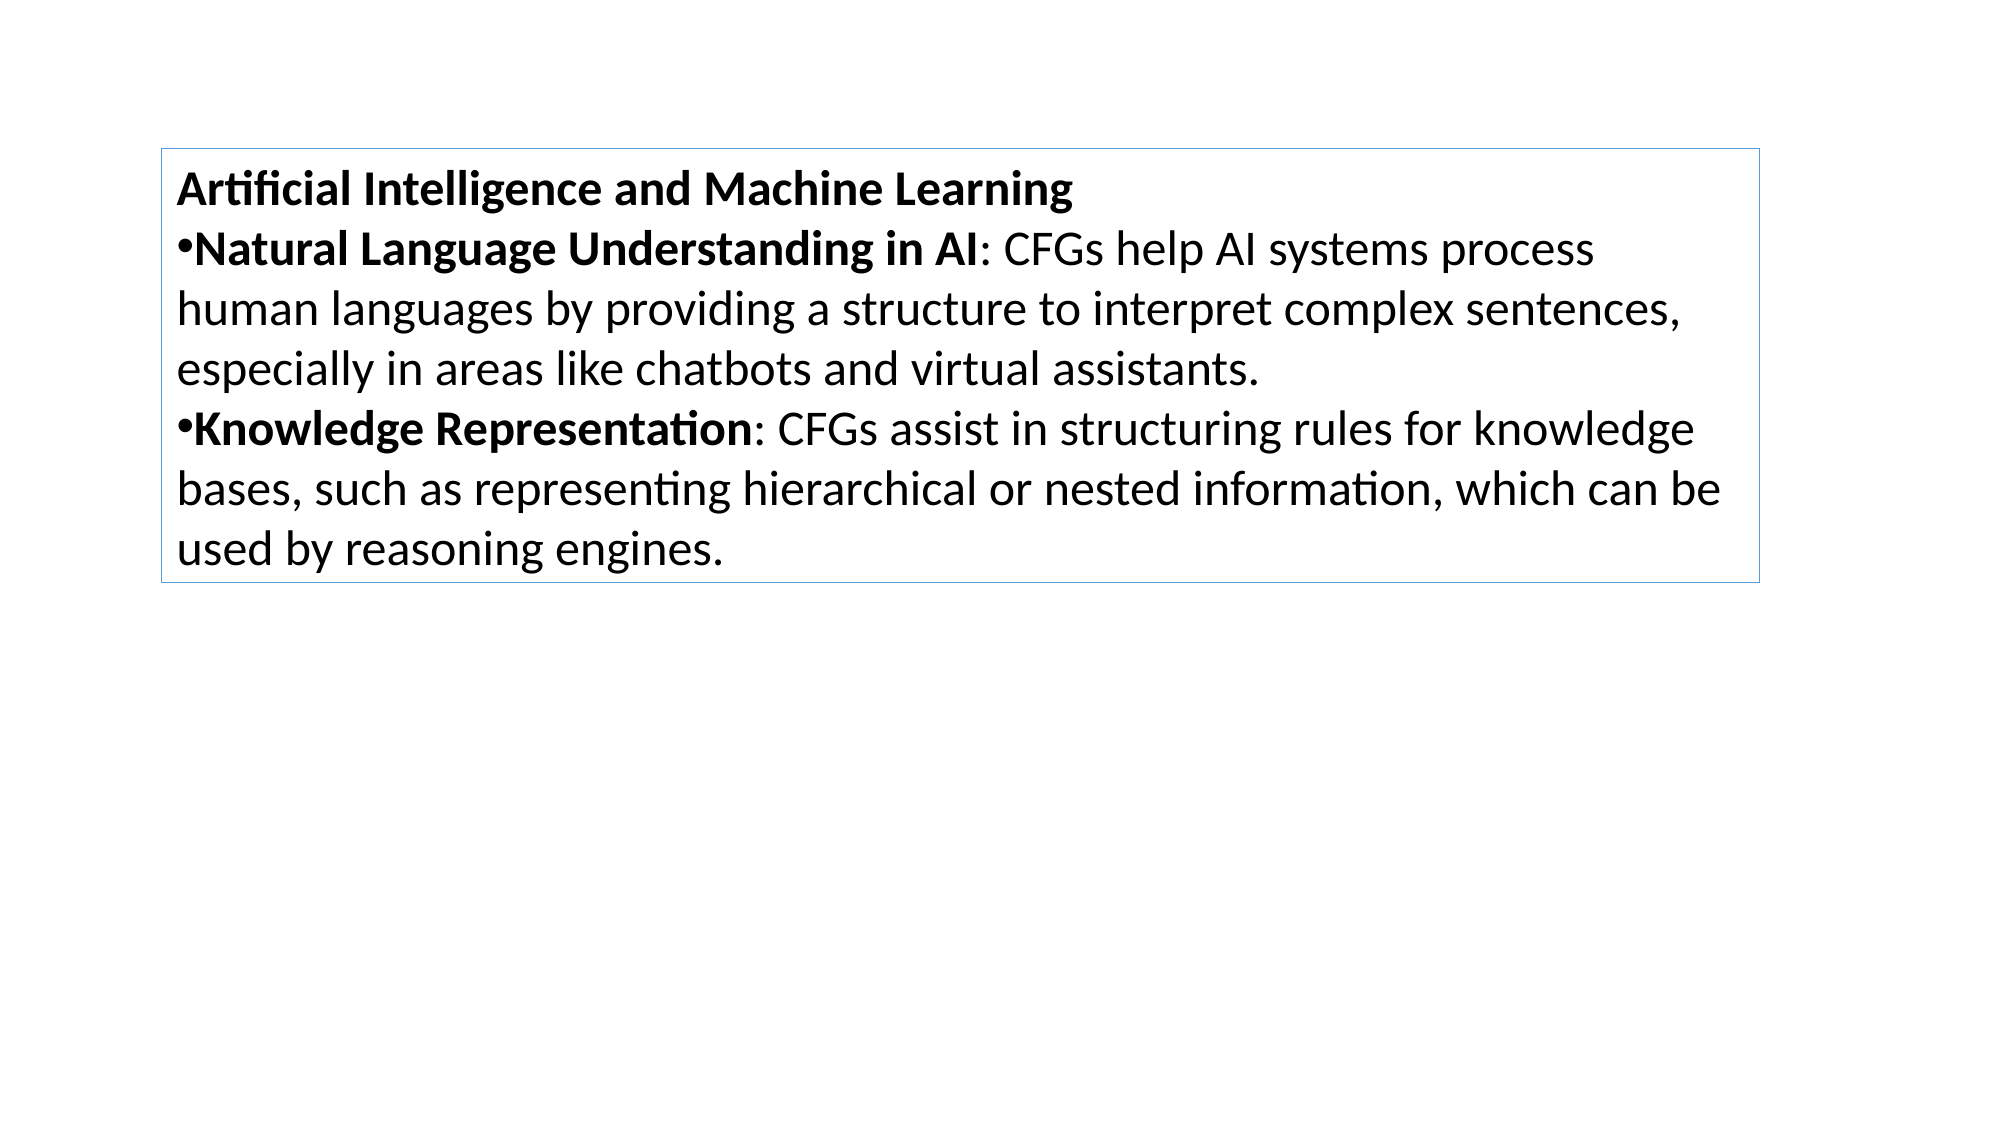

Artificial Intelligence and Machine Learning
Natural Language Understanding in AI: CFGs help AI systems process human languages by providing a structure to interpret complex sentences, especially in areas like chatbots and virtual assistants.
Knowledge Representation: CFGs assist in structuring rules for knowledge bases, such as representing hierarchical or nested information, which can be used by reasoning engines.